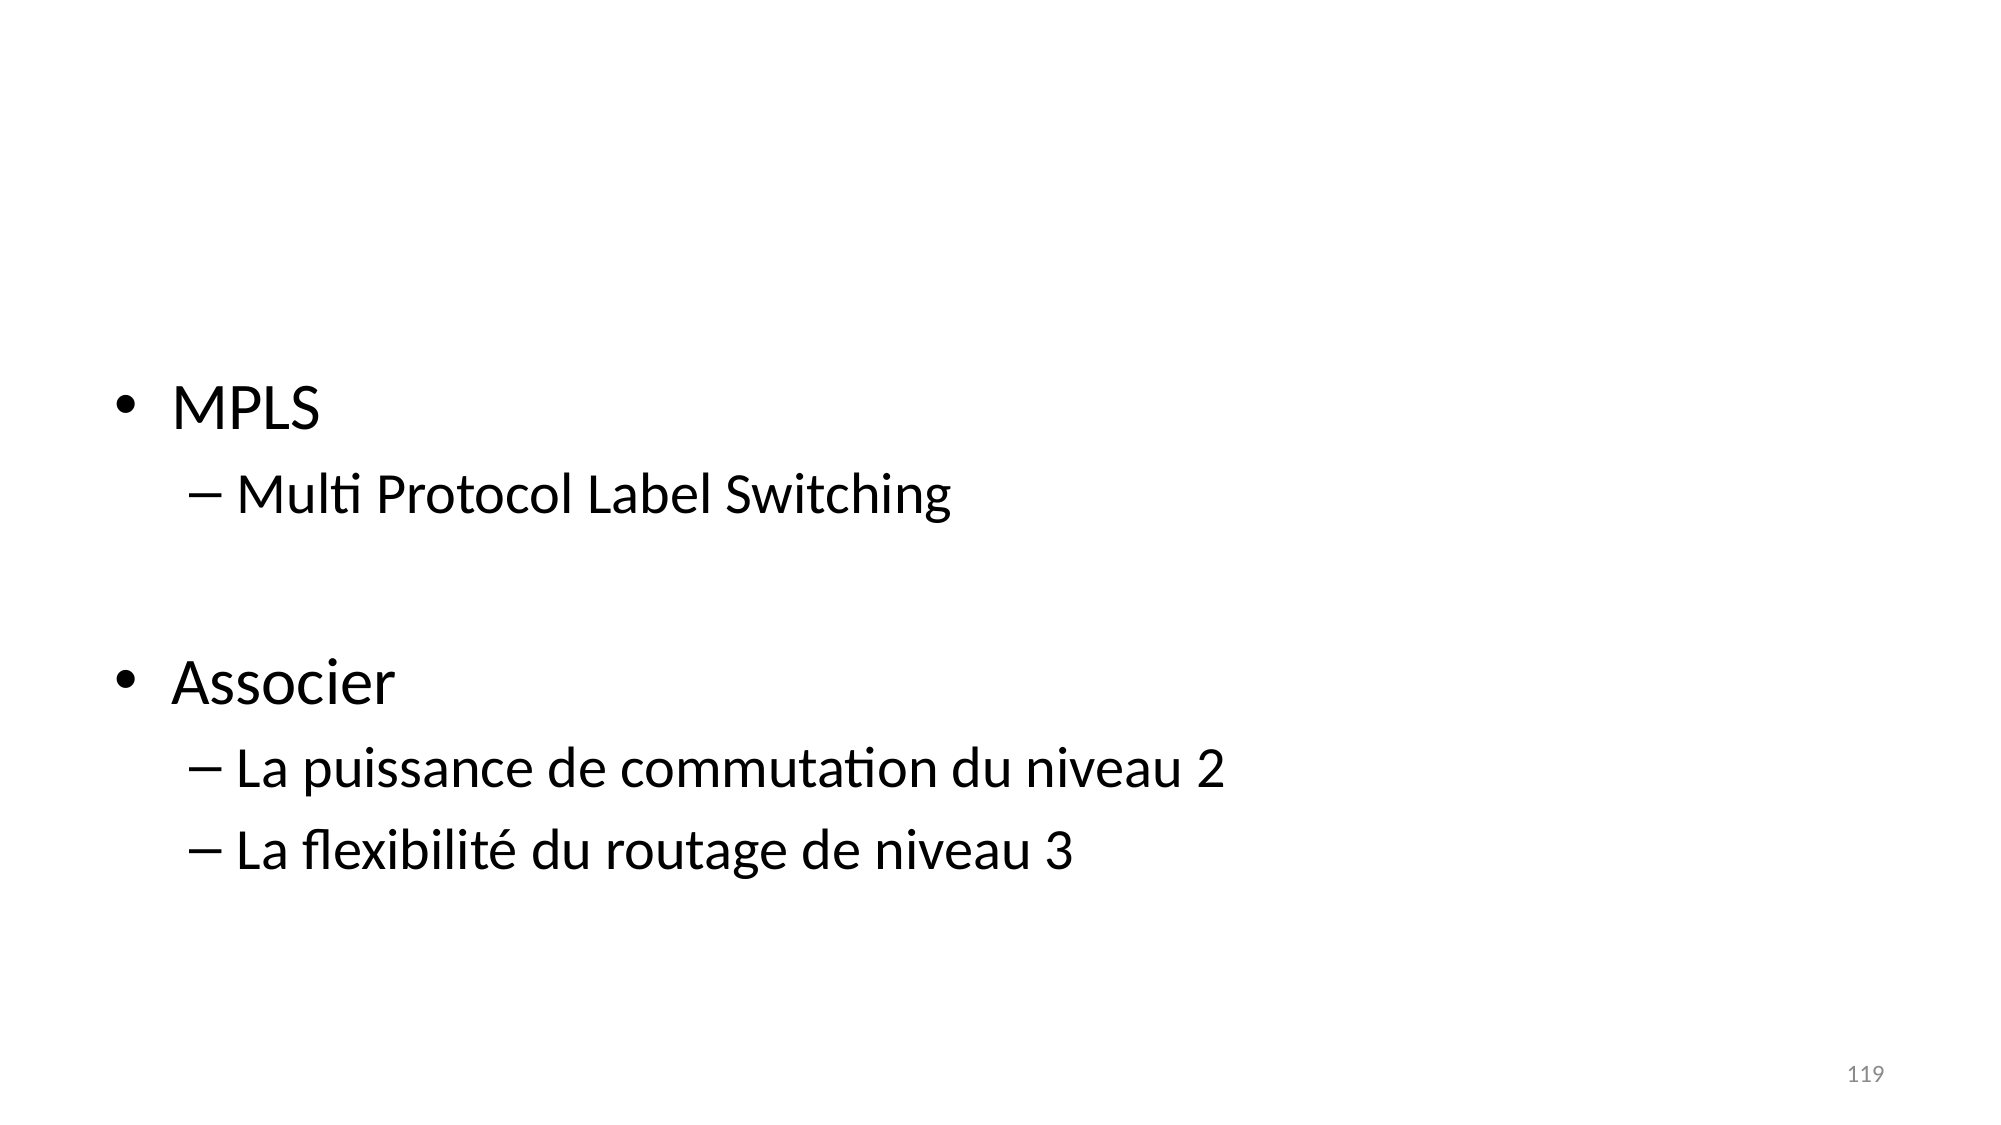

MPLS
Multi Protocol Label Switching

Associer
La puissance de commutation du niveau 2
La flexibilité du routage de niveau 3
119